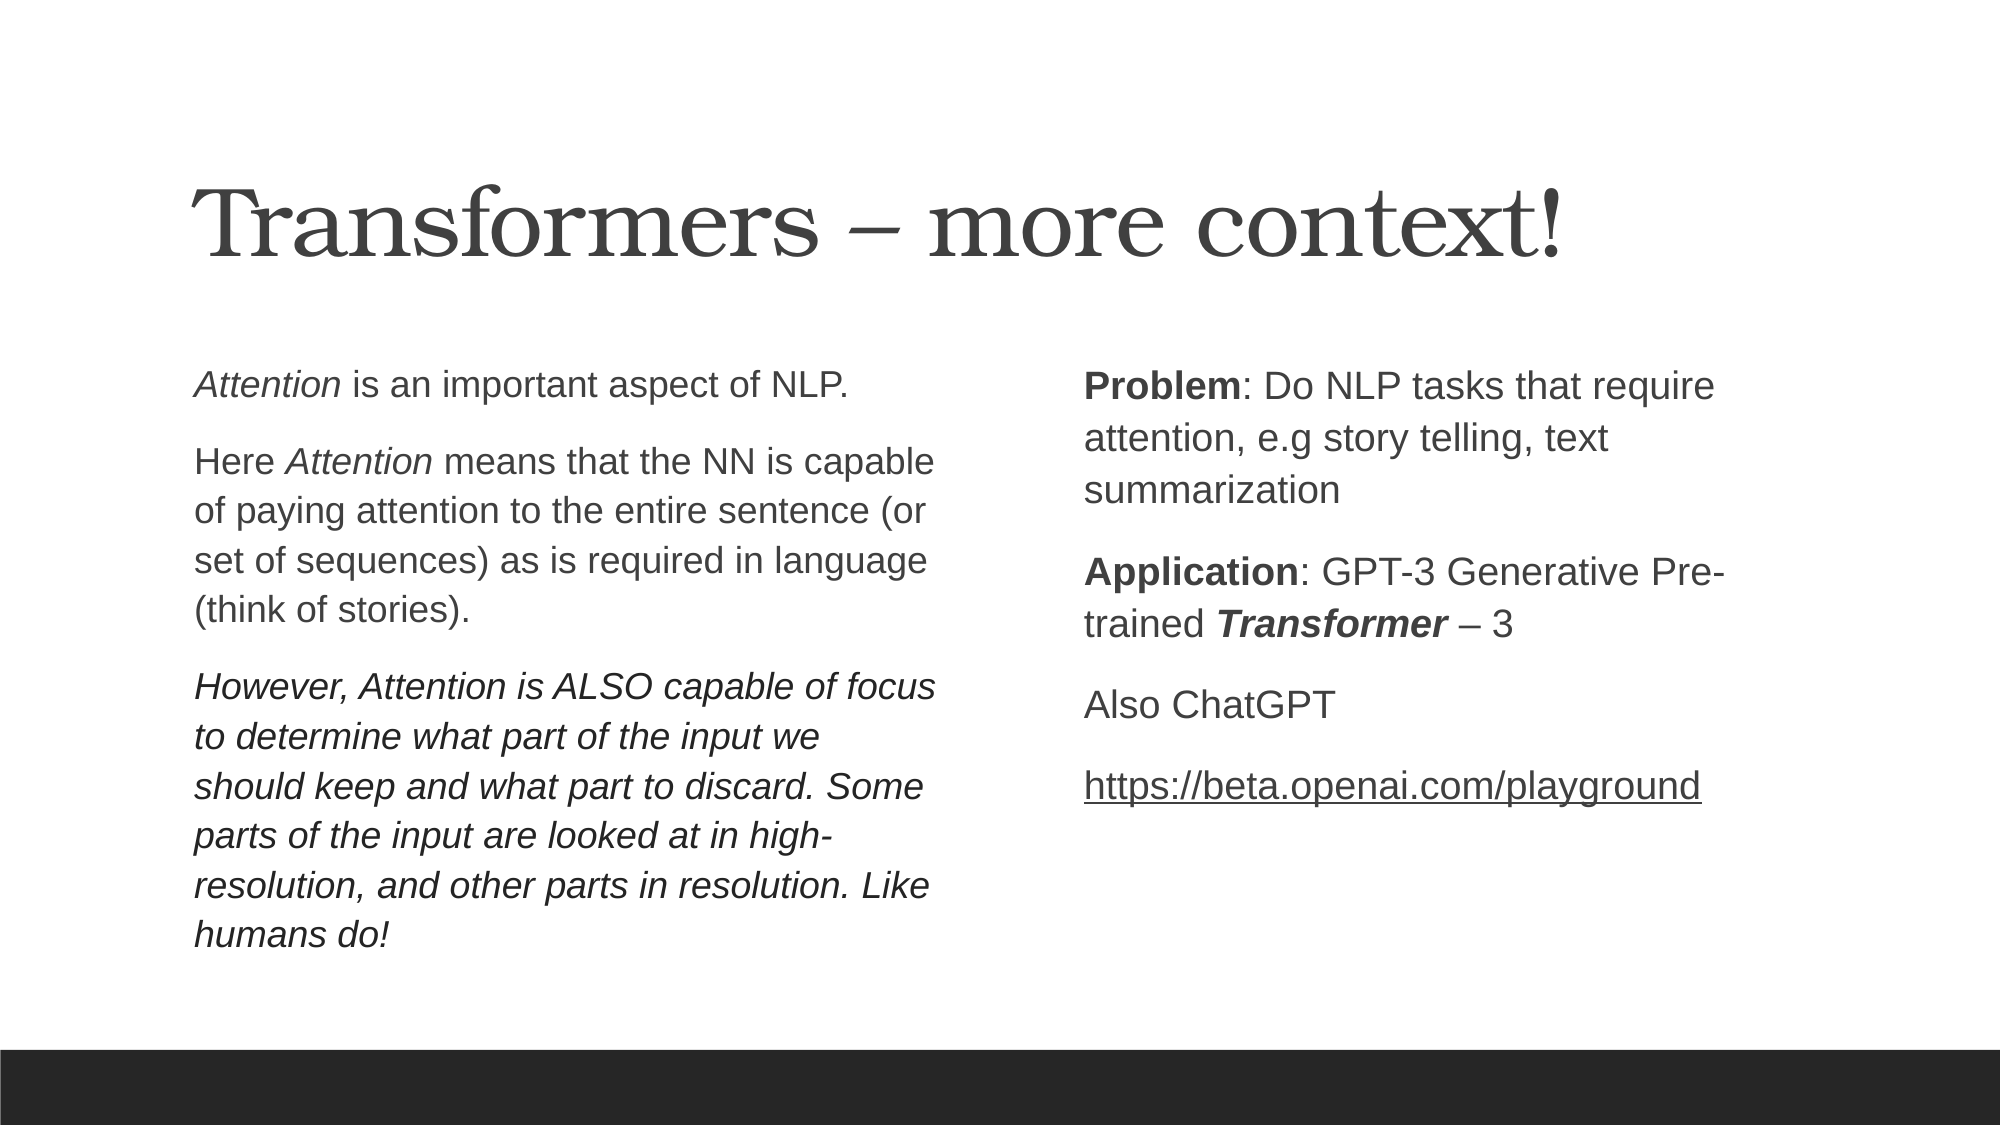

# Transformers – more context!
Attention is an important aspect of NLP.
Here Attention means that the NN is capable of paying attention to the entire sentence (or set of sequences) as is required in language (think of stories).
However, Attention is ALSO capable of focus to determine what part of the input we should keep and what part to discard. Some parts of the input are looked at in high-resolution, and other parts in resolution. Like humans do!
Problem: Do NLP tasks that require attention, e.g story telling, text summarization
Application: GPT-3 Generative Pre-trained Transformer – 3
Also ChatGPT
https://beta.openai.com/playground